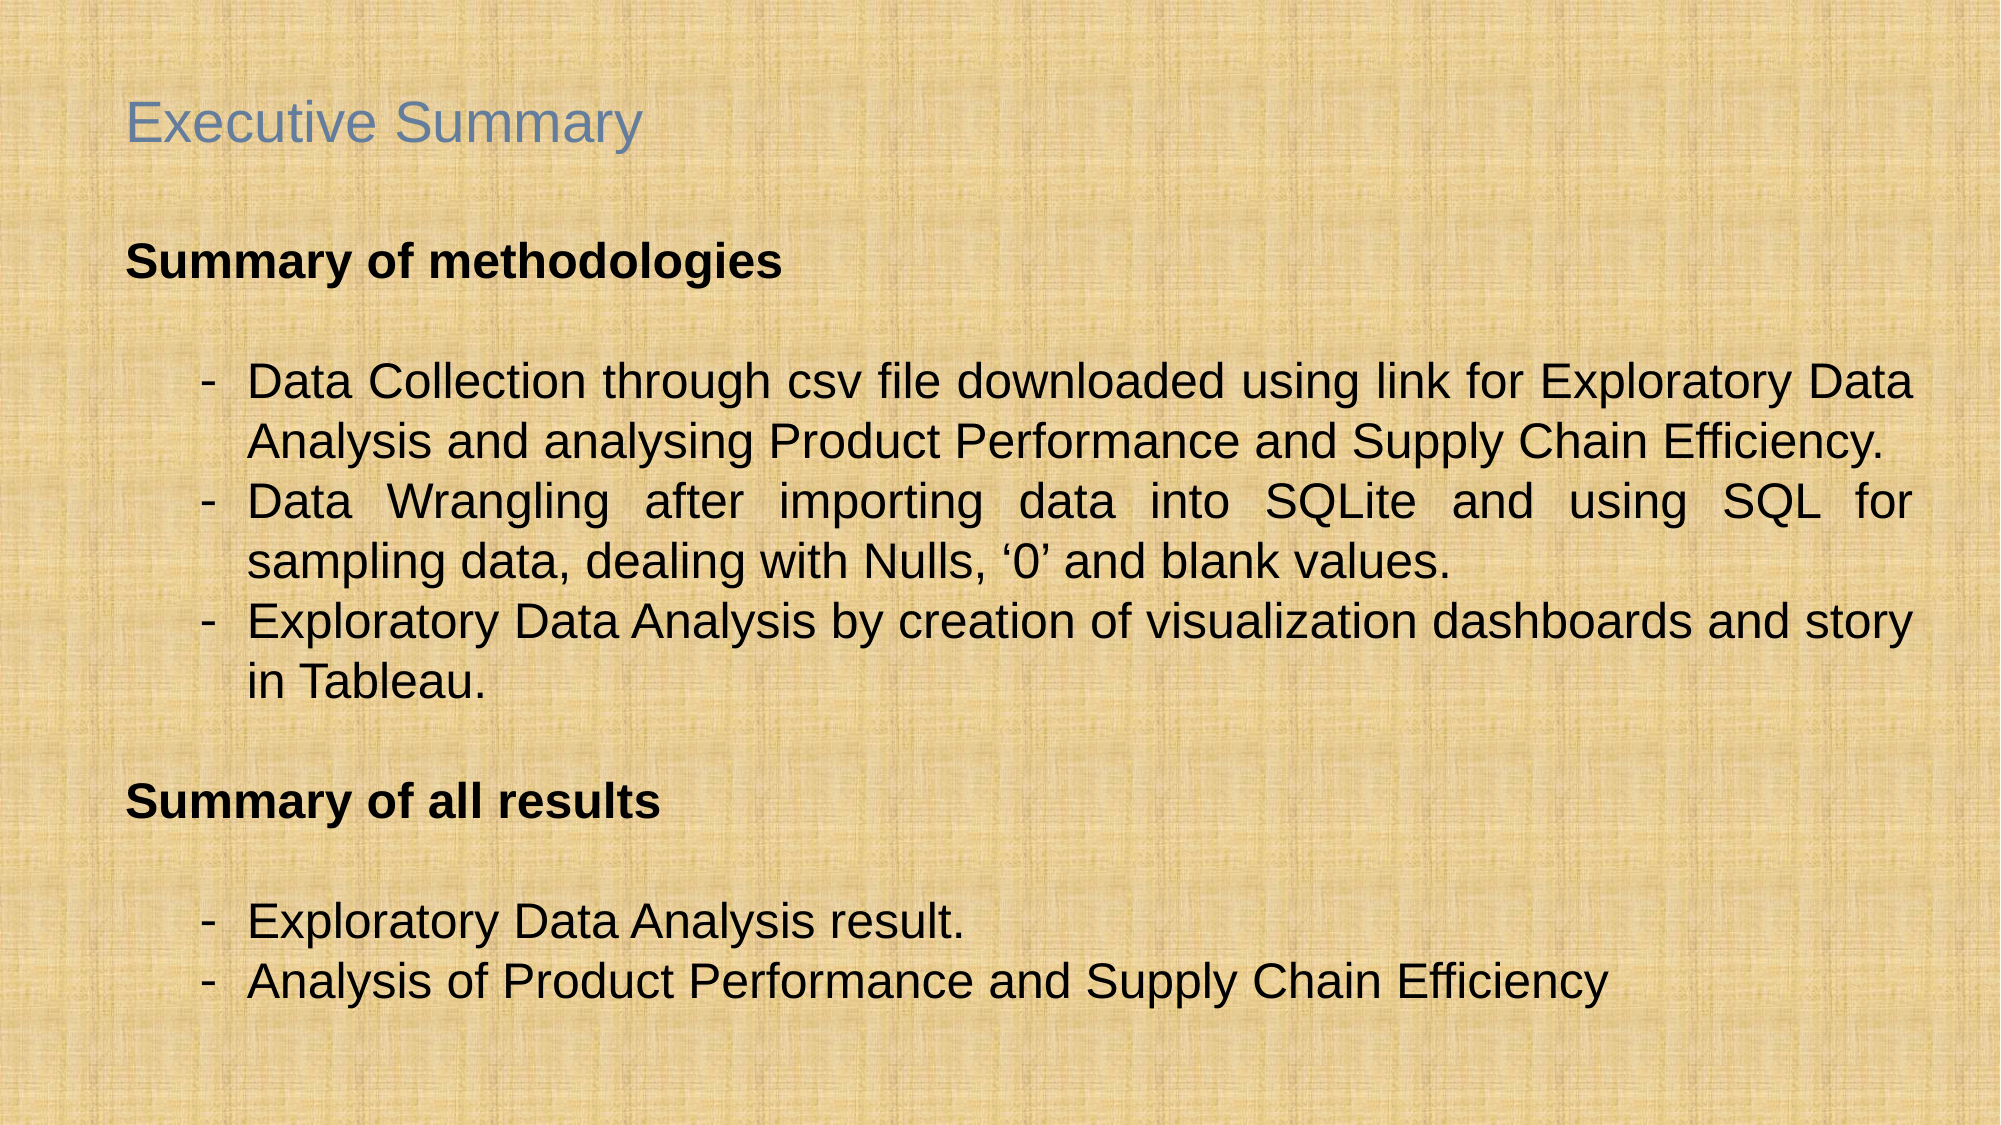

Executive Summary
Summary of methodologies

Data Collection through csv file downloaded using link for Exploratory Data Analysis and analysing Product Performance and Supply Chain Efficiency.
Data Wrangling after importing data into SQLite and using SQL for sampling data, dealing with Nulls, ‘0’ and blank values.
Exploratory Data Analysis by creation of visualization dashboards and story in Tableau.

Summary of all results

Exploratory Data Analysis result.
Analysis of Product Performance and Supply Chain Efficiency